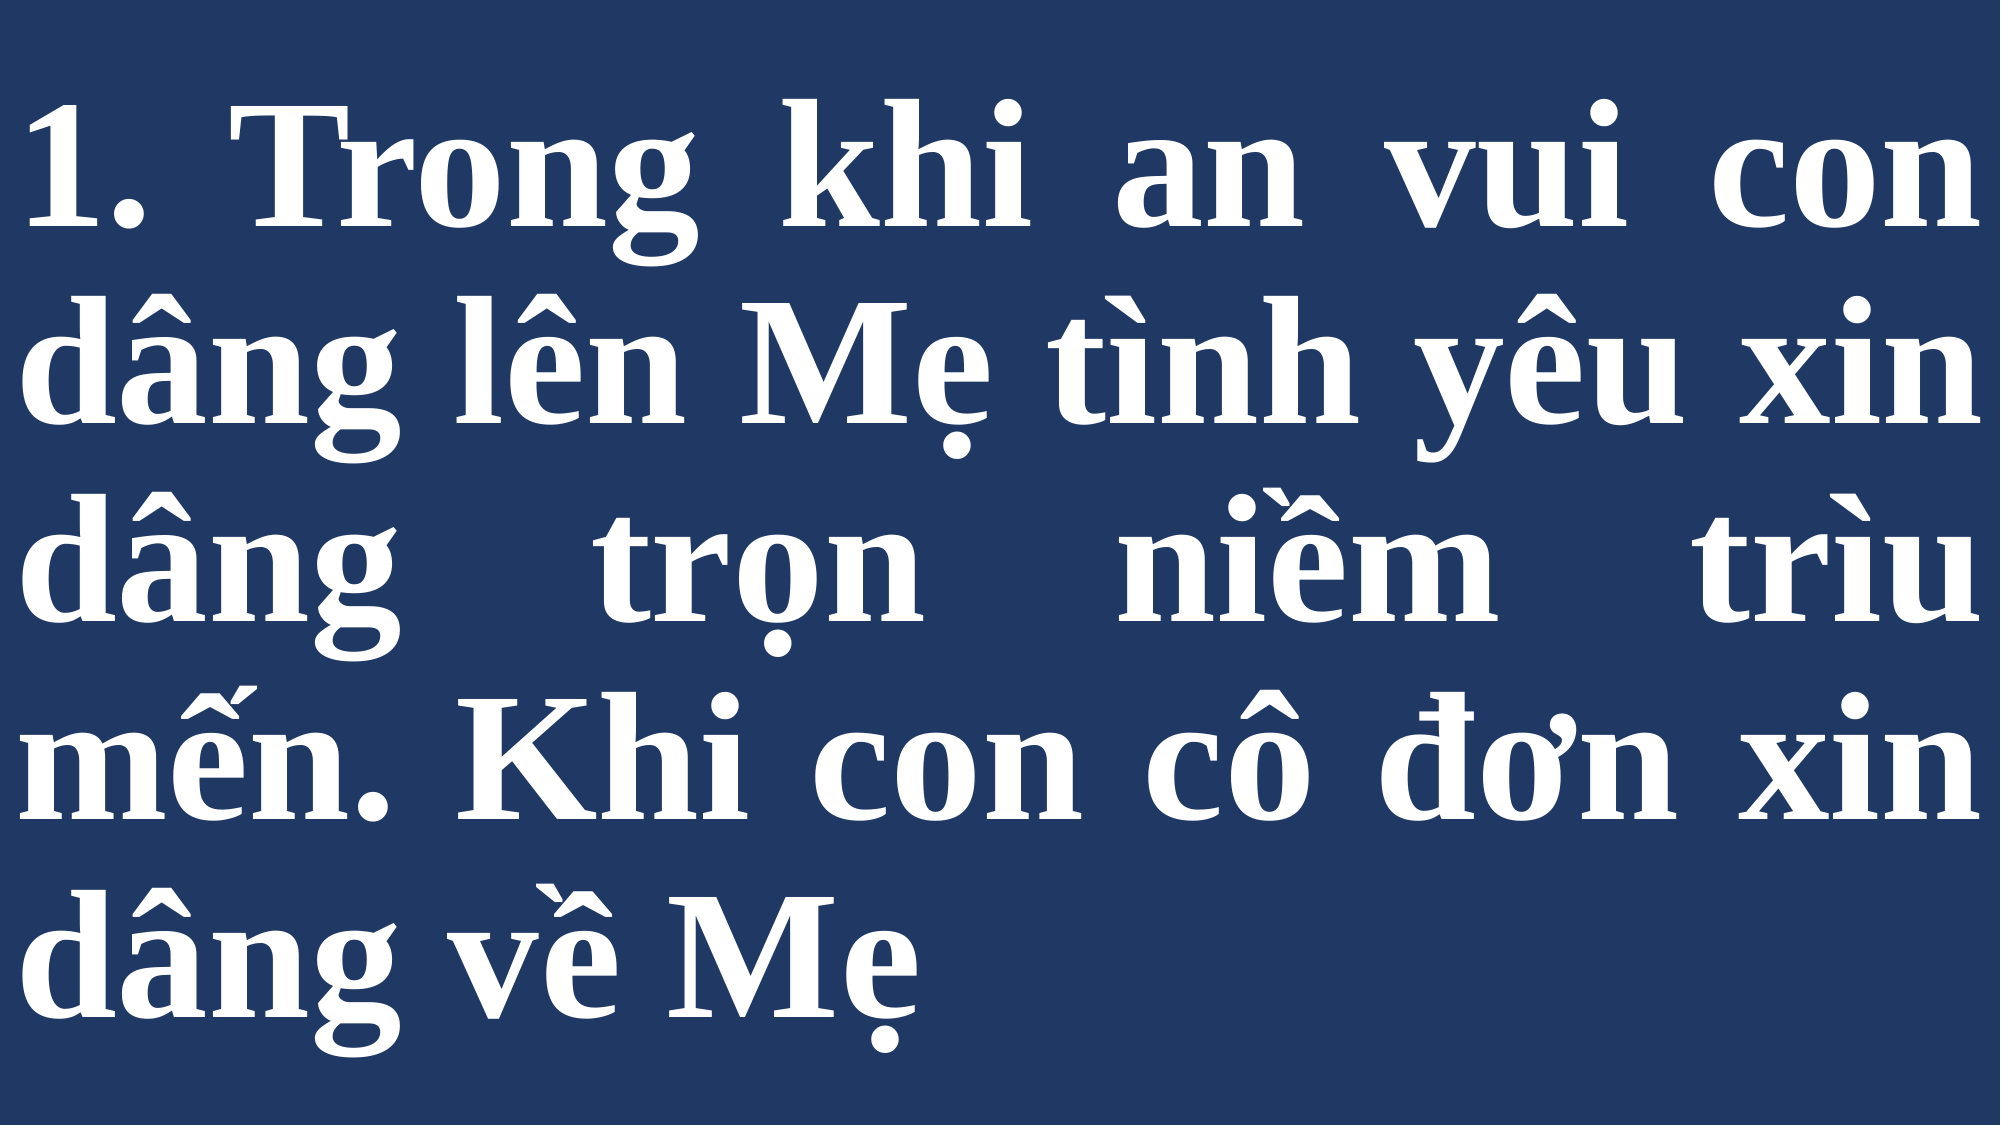

# 1. Trong khi an vui con dâng lên Mẹ tình yêu xin dâng trọn niềm trìu mến. Khi con cô đơn xin dâng về Mẹ